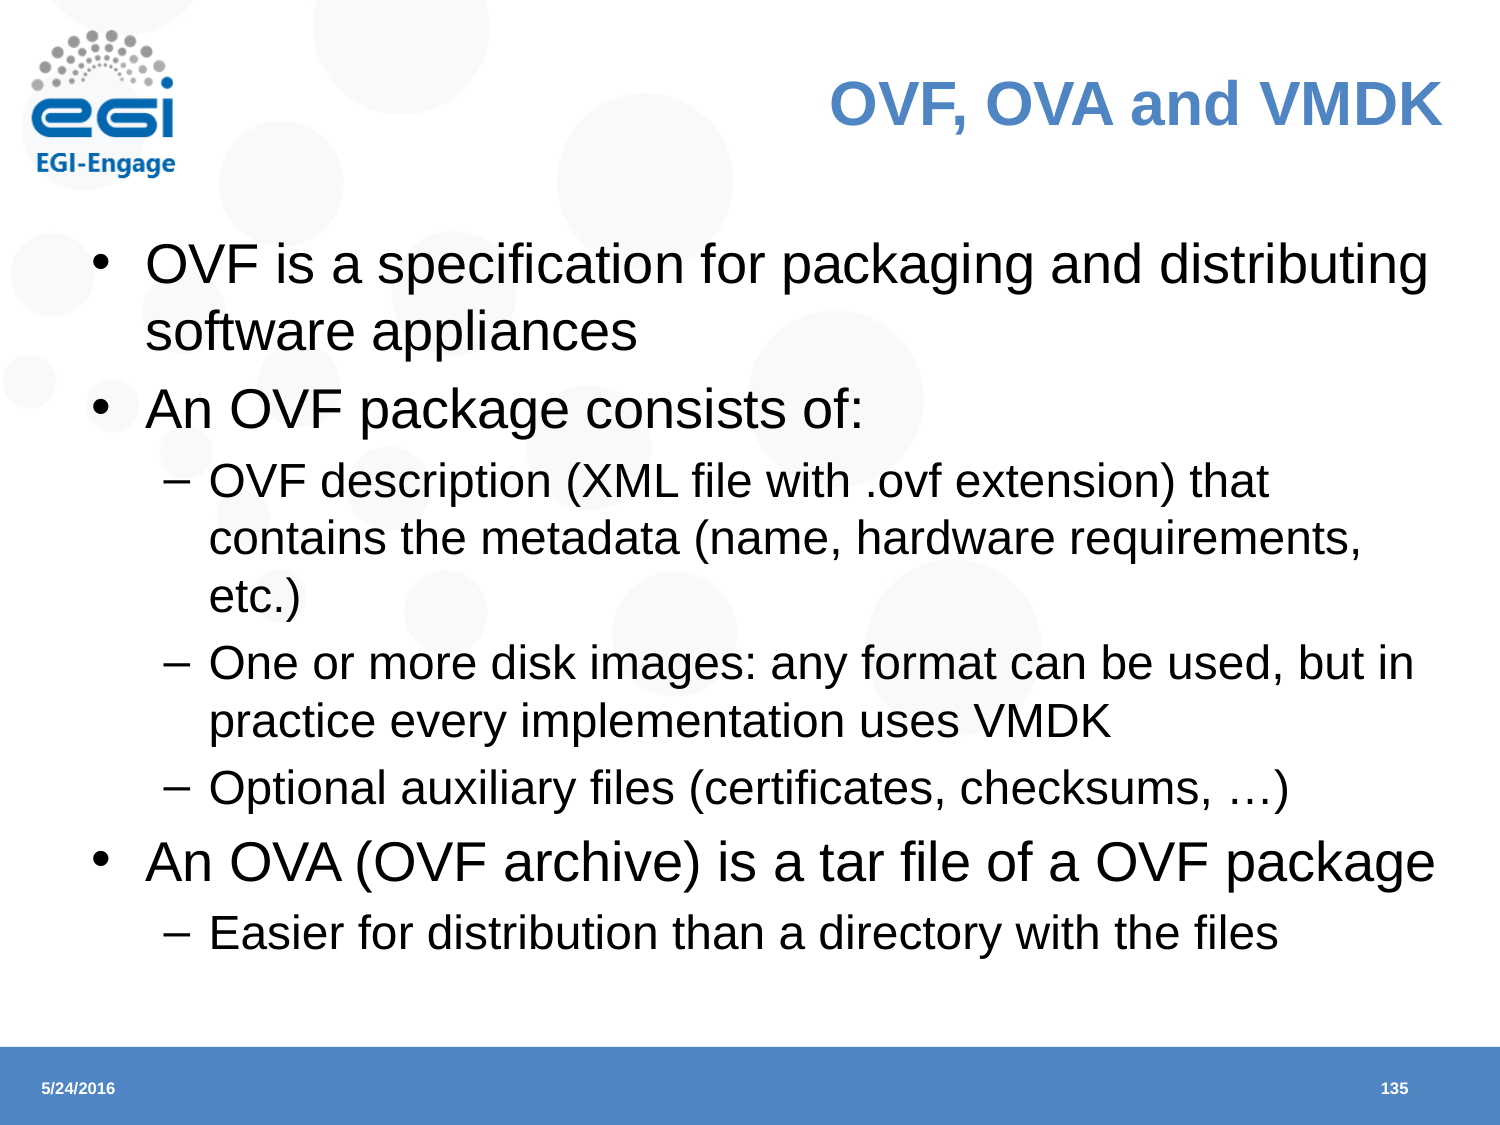

# OVF, OVA and VMDK
OVF is a specification for packaging and distributing software appliances
An OVF package consists of:
OVF description (XML file with .ovf extension) that contains the metadata (name, hardware requirements, etc.)
One or more disk images: any format can be used, but in practice every implementation uses VMDK
Optional auxiliary files (certificates, checksums, …)
An OVA (OVF archive) is a tar file of a OVF package
Easier for distribution than a directory with the files